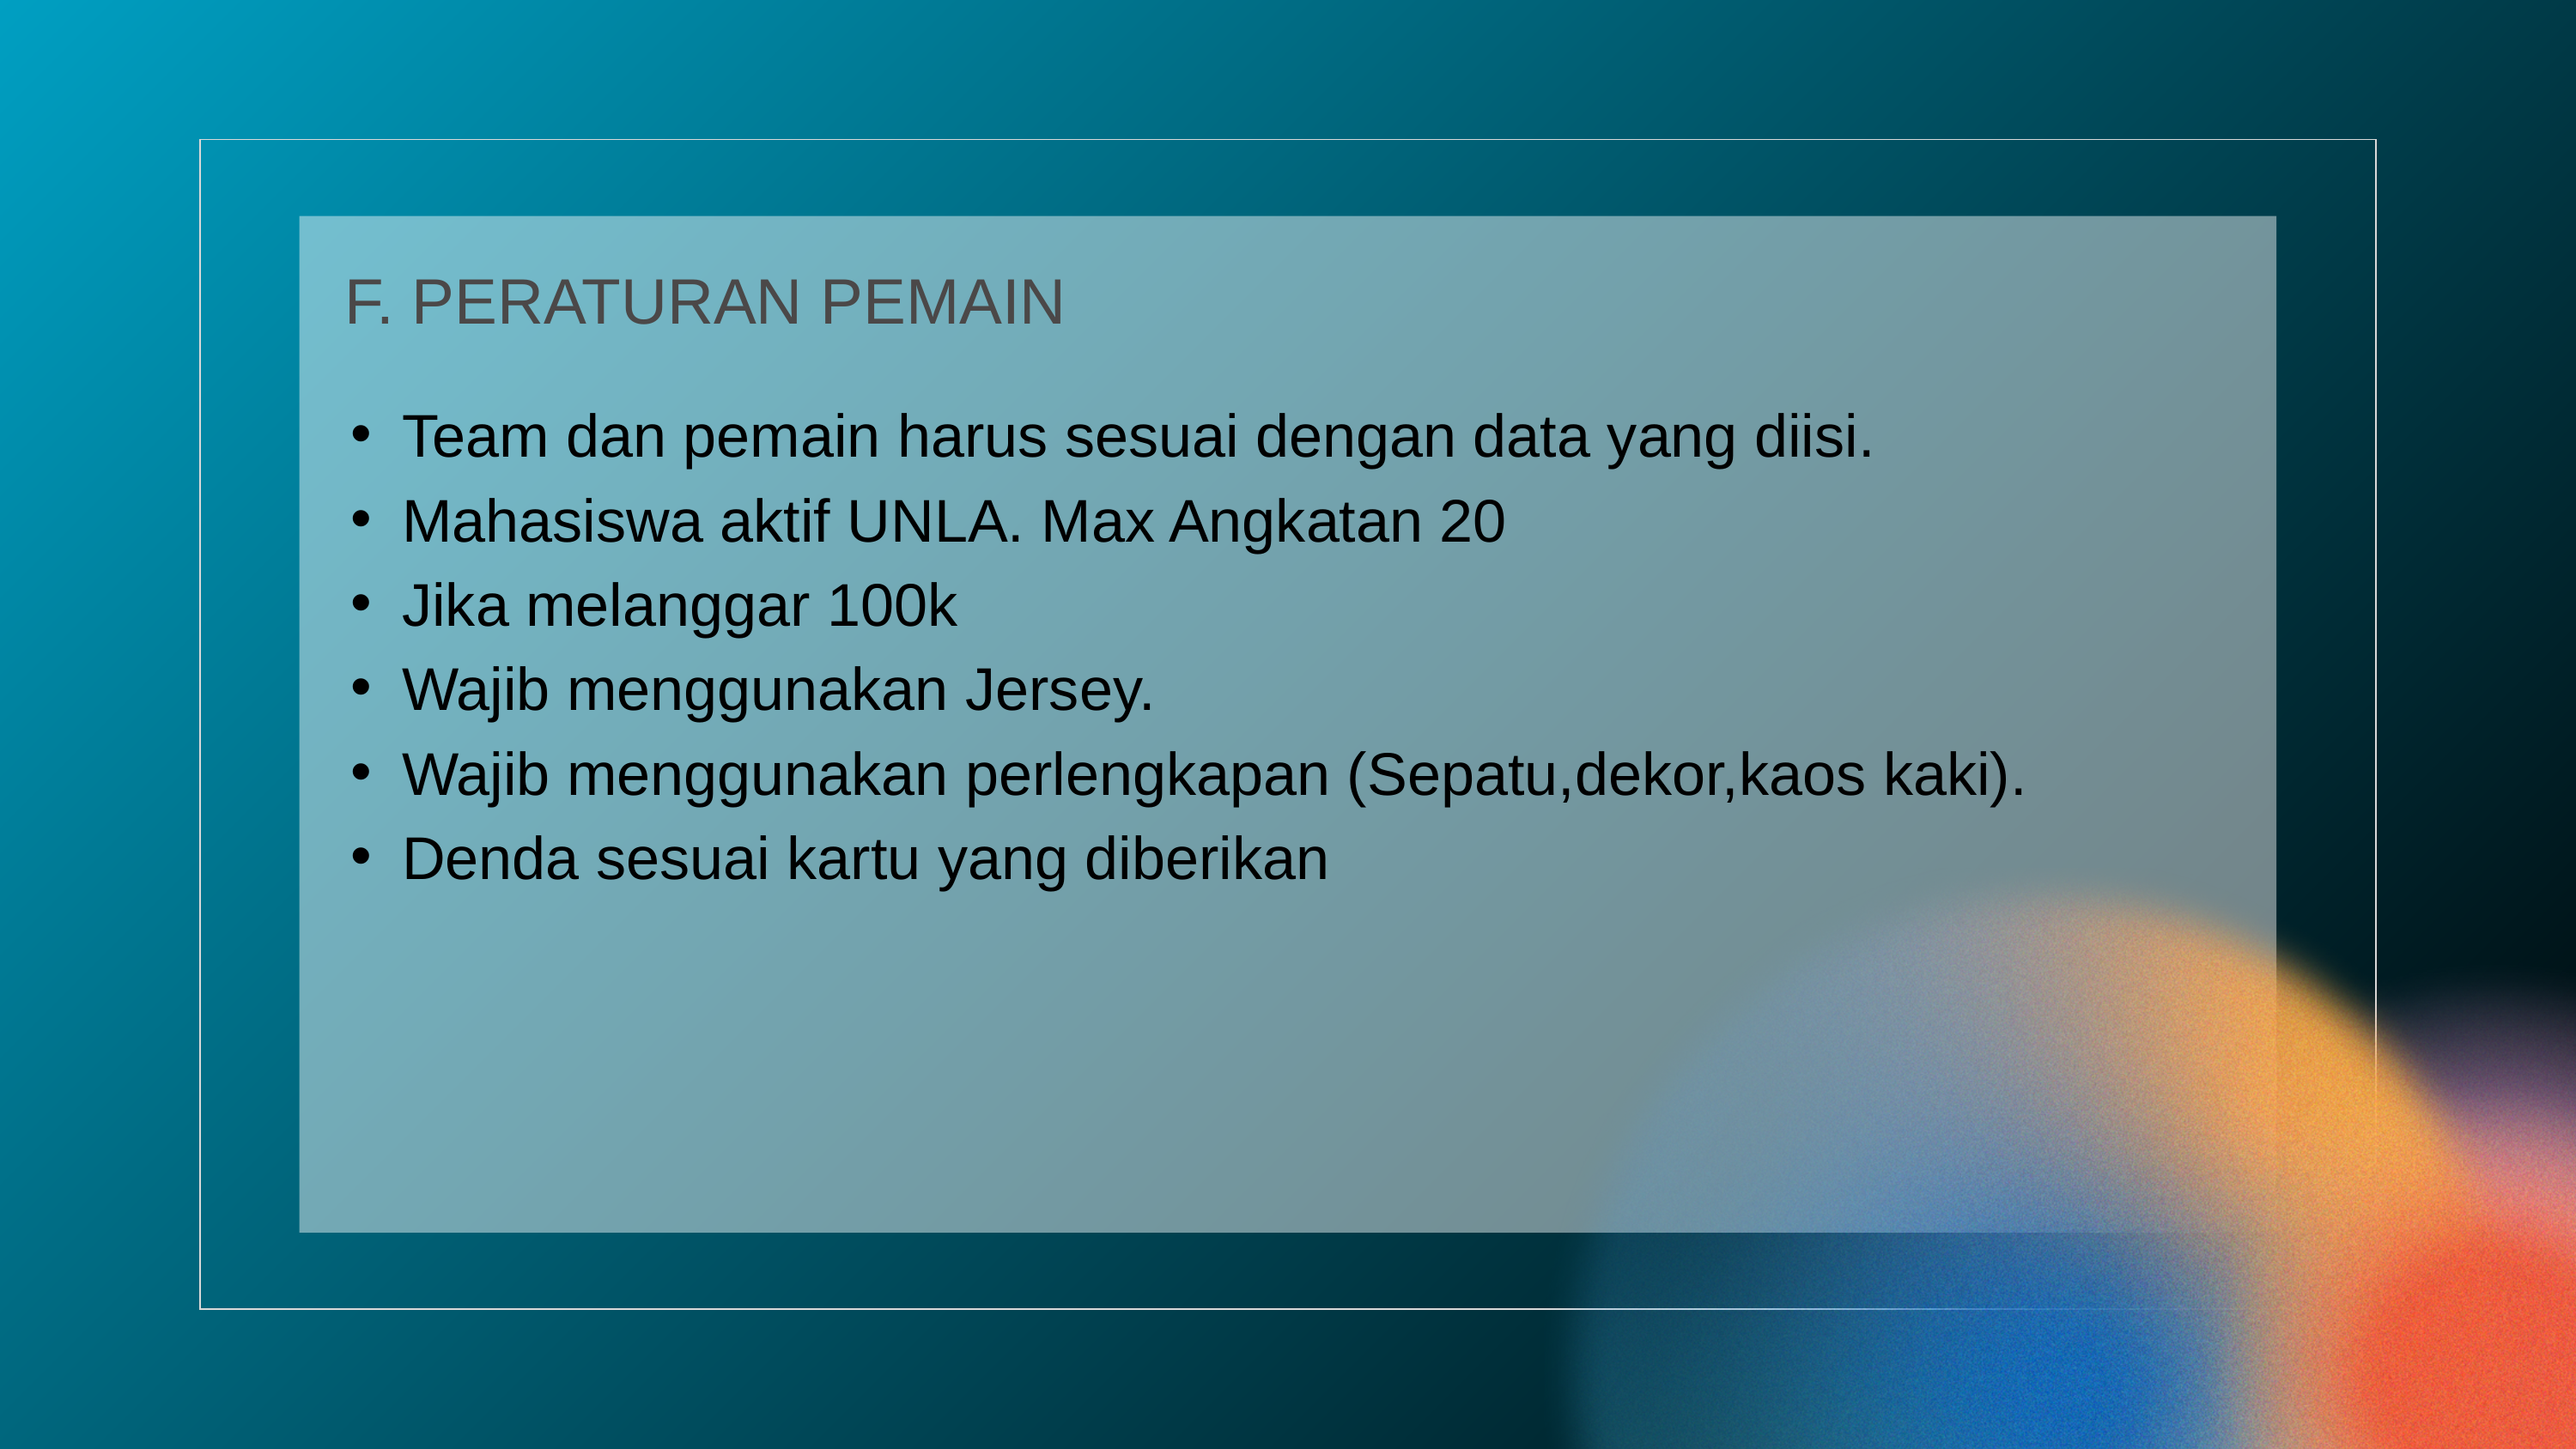

F. PERATURAN PEMAIN
Team dan pemain harus sesuai dengan data yang diisi.
Mahasiswa aktif UNLA. Max Angkatan 20
Jika melanggar 100k
Wajib menggunakan Jersey.
Wajib menggunakan perlengkapan (Sepatu,dekor,kaos kaki).
Denda sesuai kartu yang diberikan